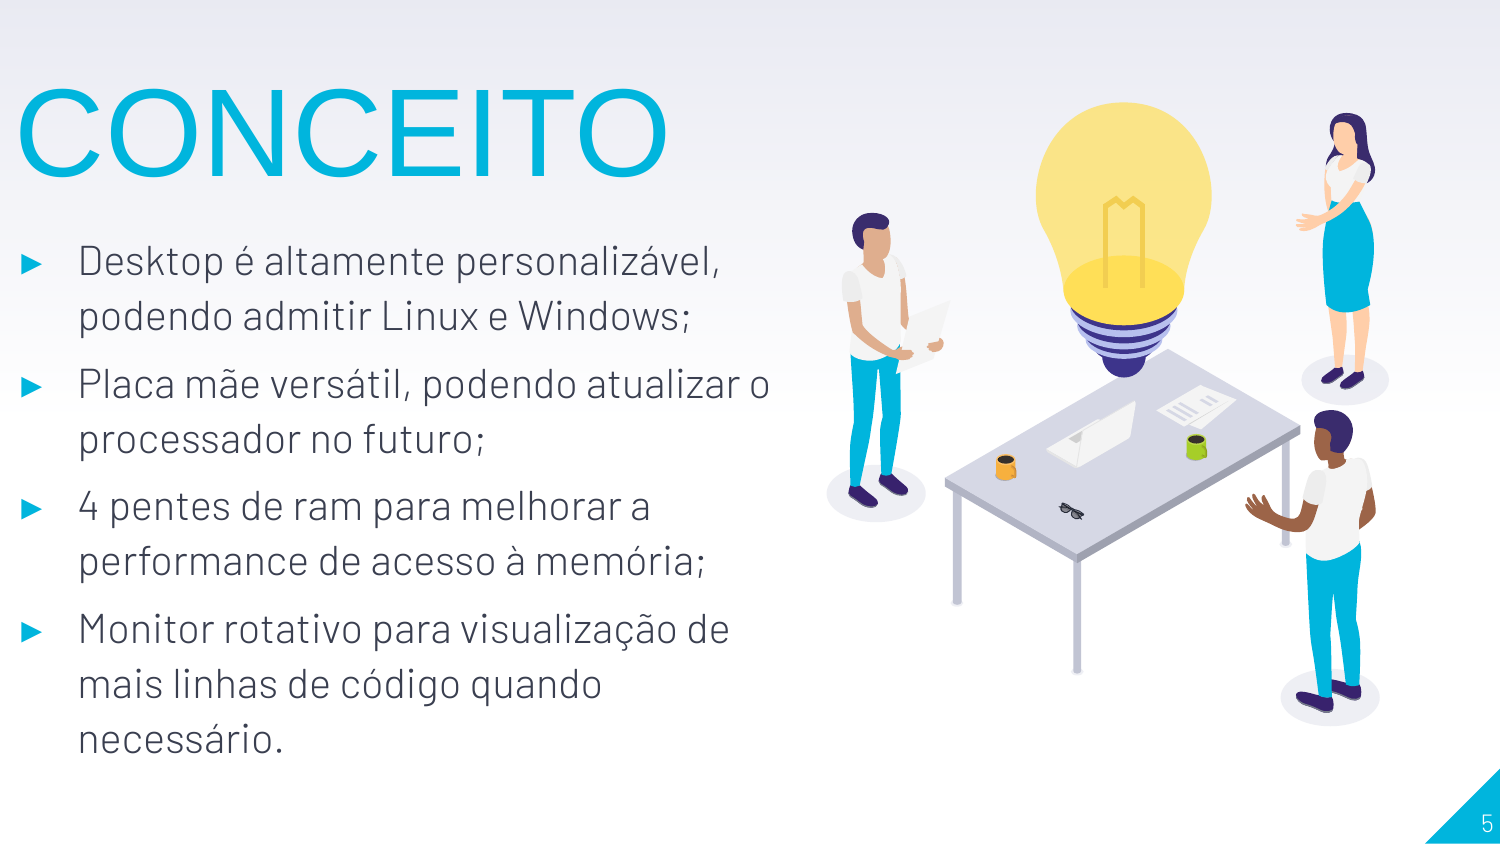

CONCEITO

Desktop é altamente personalizável, podendo admitir Linux e Windows;
Placa mãe versátil, podendo atualizar o processador no futuro;
4 pentes de ram para melhorar a performance de acesso à memória;
Monitor rotativo para visualização de mais linhas de código quando necessário.
5